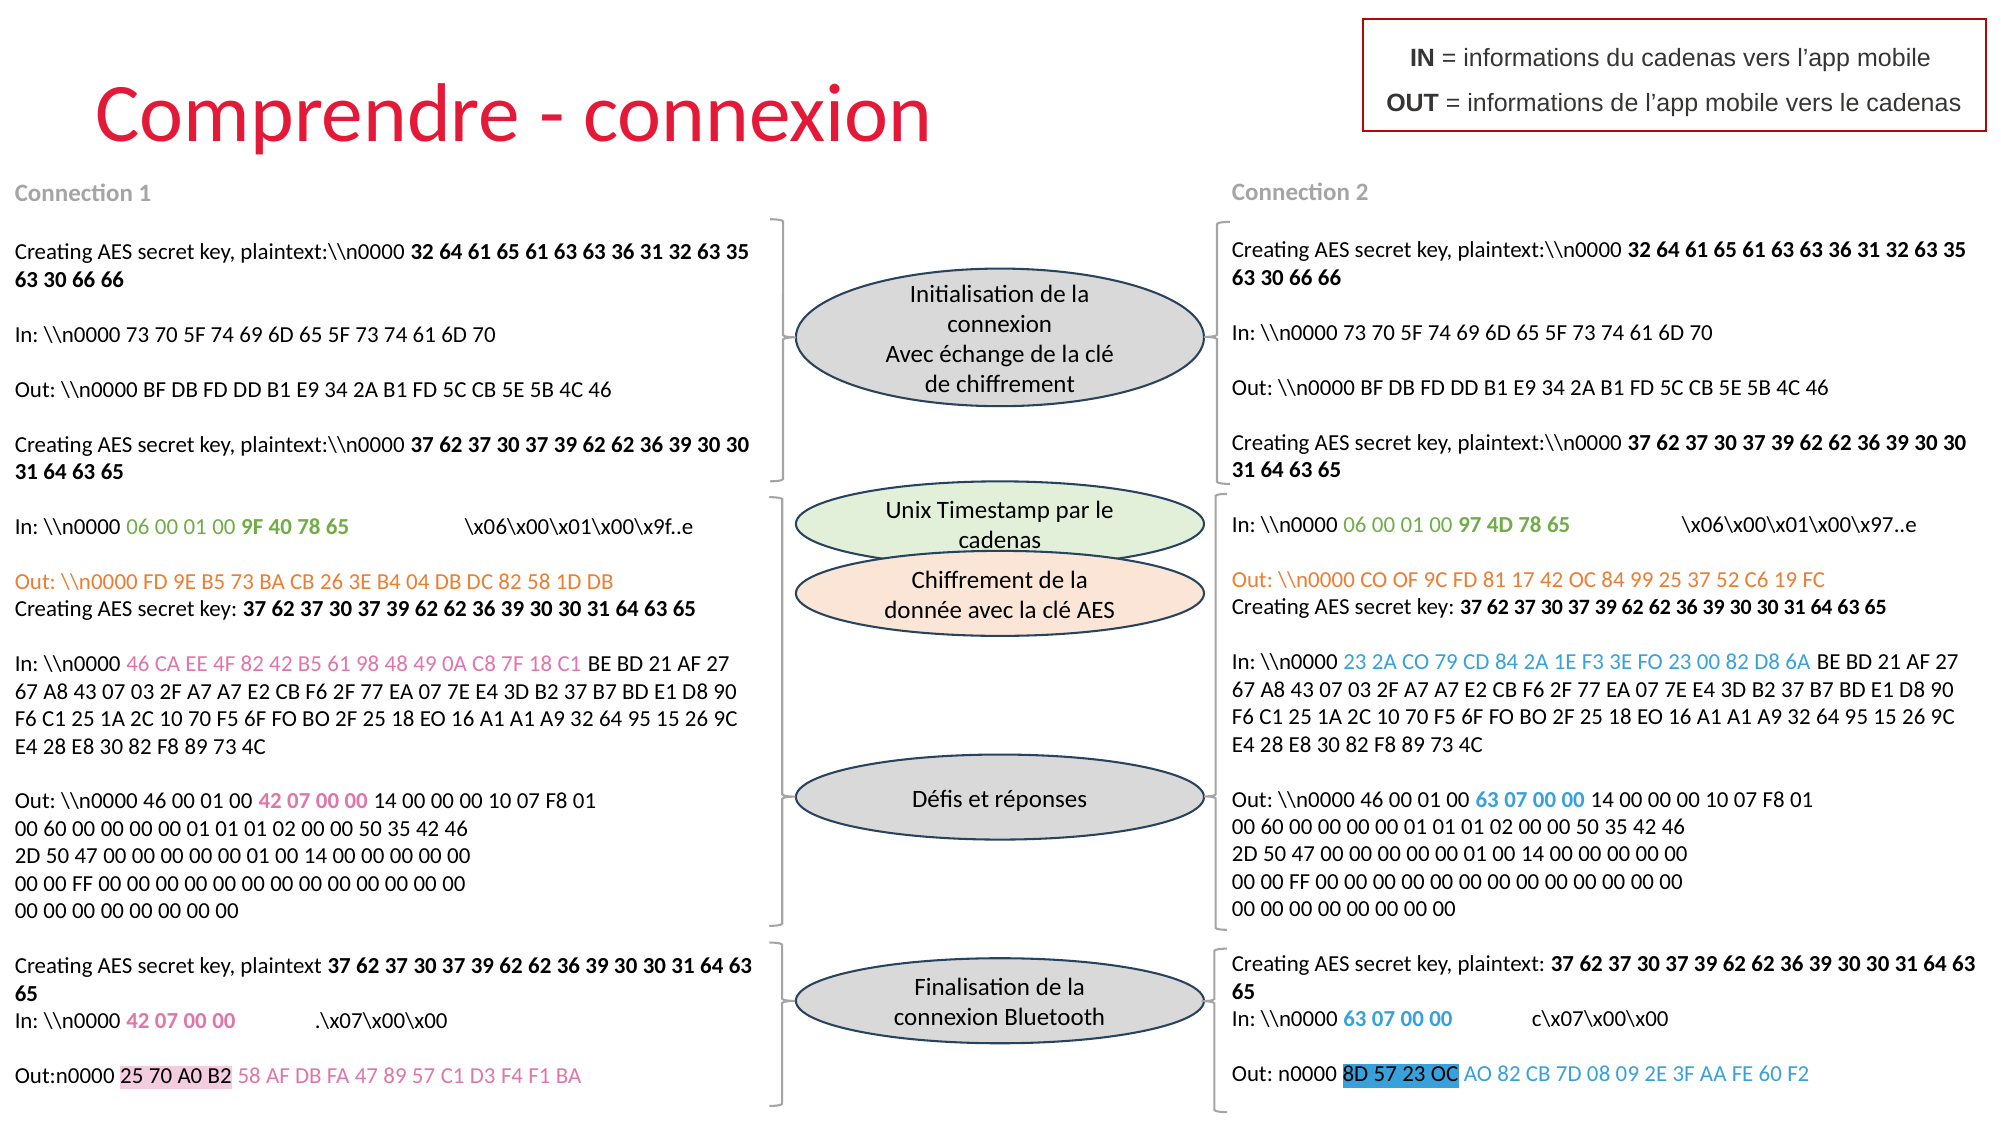

IN = informations du cadenas vers l’app mobile
OUT = informations de l’app mobile vers le cadenas
Comprendre - connexion
Connection 2

Creating AES secret key, plaintext:\\n0000 32 64 61 65 61 63 63 36 31 32 63 35 63 30 66 66

In: \\n0000 73 70 5F 74 69 6D 65 5F 73 74 61 6D 70

Out: \\n0000 BF DB FD DD B1 E9 34 2A B1 FD 5C CB 5E 5B 4C 46

Creating AES secret key, plaintext:\\n0000 37 62 37 30 37 39 62 62 36 39 30 30 31 64 63 65

In: \\n0000 06 00 01 00 97 4D 78 65	\x06\x00\x01\x00\x97..e

Out: \\n0000 CO OF 9C FD 81 17 42 OC 84 99 25 37 52 C6 19 FC
Creating AES secret key: 37 62 37 30 37 39 62 62 36 39 30 30 31 64 63 65

In: \\n0000 23 2A CO 79 CD 84 2A 1E F3 3E FO 23 00 82 D8 6A BE BD 21 AF 27 67 A8 43 07 03 2F A7 A7 E2 CB F6 2F 77 EA 07 7E E4 3D B2 37 B7 BD E1 D8 90 F6 C1 25 1A 2C 10 70 F5 6F FO BO 2F 25 18 EO 16 A1 A1 A9 32 64 95 15 26 9C E4 28 E8 30 82 F8 89 73 4C

Out: \\n0000 46 00 01 00 63 07 00 00 14 00 00 00 10 07 F8 01
00 60 00 00 00 00 01 01 01 02 00 00 50 35 42 46
2D 50 47 00 00 00 00 00 01 00 14 00 00 00 00 00
00 00 FF 00 00 00 00 00 00 00 00 00 00 00 00 00
00 00 00 00 00 00 00 00

Creating AES secret key, plaintext: 37 62 37 30 37 39 62 62 36 39 30 30 31 64 63 65
In: \\n0000 63 07 00 00	c\x07\x00\x00

Out: n0000 8D 57 23 OC AO 82 CB 7D 08 09 2E 3F AA FE 60 F2
Connection 1

Creating AES secret key, plaintext:\\n0000 32 64 61 65 61 63 63 36 31 32 63 35 63 30 66 66

In: \\n0000 73 70 5F 74 69 6D 65 5F 73 74 61 6D 70

Out: \\n0000 BF DB FD DD B1 E9 34 2A B1 FD 5C CB 5E 5B 4C 46

Creating AES secret key, plaintext:\\n0000 37 62 37 30 37 39 62 62 36 39 30 30 31 64 63 65

In: \\n0000 06 00 01 00 9F 40 78 65	\x06\x00\x01\x00\x9f..e

Out: \\n0000 FD 9E B5 73 BA CB 26 3E B4 04 DB DC 82 58 1D DB
Creating AES secret key: 37 62 37 30 37 39 62 62 36 39 30 30 31 64 63 65

In: \\n0000 46 CA EE 4F 82 42 B5 61 98 48 49 0A C8 7F 18 C1 BE BD 21 AF 27
67 A8 43 07 03 2F A7 A7 E2 CB F6 2F 77 EA 07 7E E4 3D B2 37 B7 BD E1 D8 90 F6 C1 25 1A 2C 10 70 F5 6F FO BO 2F 25 18 EO 16 A1 A1 A9 32 64 95 15 26 9C E4 28 E8 30 82 F8 89 73 4C

Out: \\n0000 46 00 01 00 42 07 00 00 14 00 00 00 10 07 F8 01
00 60 00 00 00 00 01 01 01 02 00 00 50 35 42 46
2D 50 47 00 00 00 00 00 01 00 14 00 00 00 00 00
00 00 FF 00 00 00 00 00 00 00 00 00 00 00 00 00
00 00 00 00 00 00 00 00

Creating AES secret key, plaintext 37 62 37 30 37 39 62 62 36 39 30 30 31 64 63 65
In: \\n0000 42 07 00 00	.\x07\x00\x00

Out:n0000 25 70 A0 B2 58 AF DB FA 47 89 57 C1 D3 F4 F1 BA

Initialisation de la connexion
Avec échange de la clé de chiffrement
Unix Timestamp par le cadenas

Chiffrement de la donnée avec la clé AES
Défis et réponses

Finalisation de la connexion Bluetooth